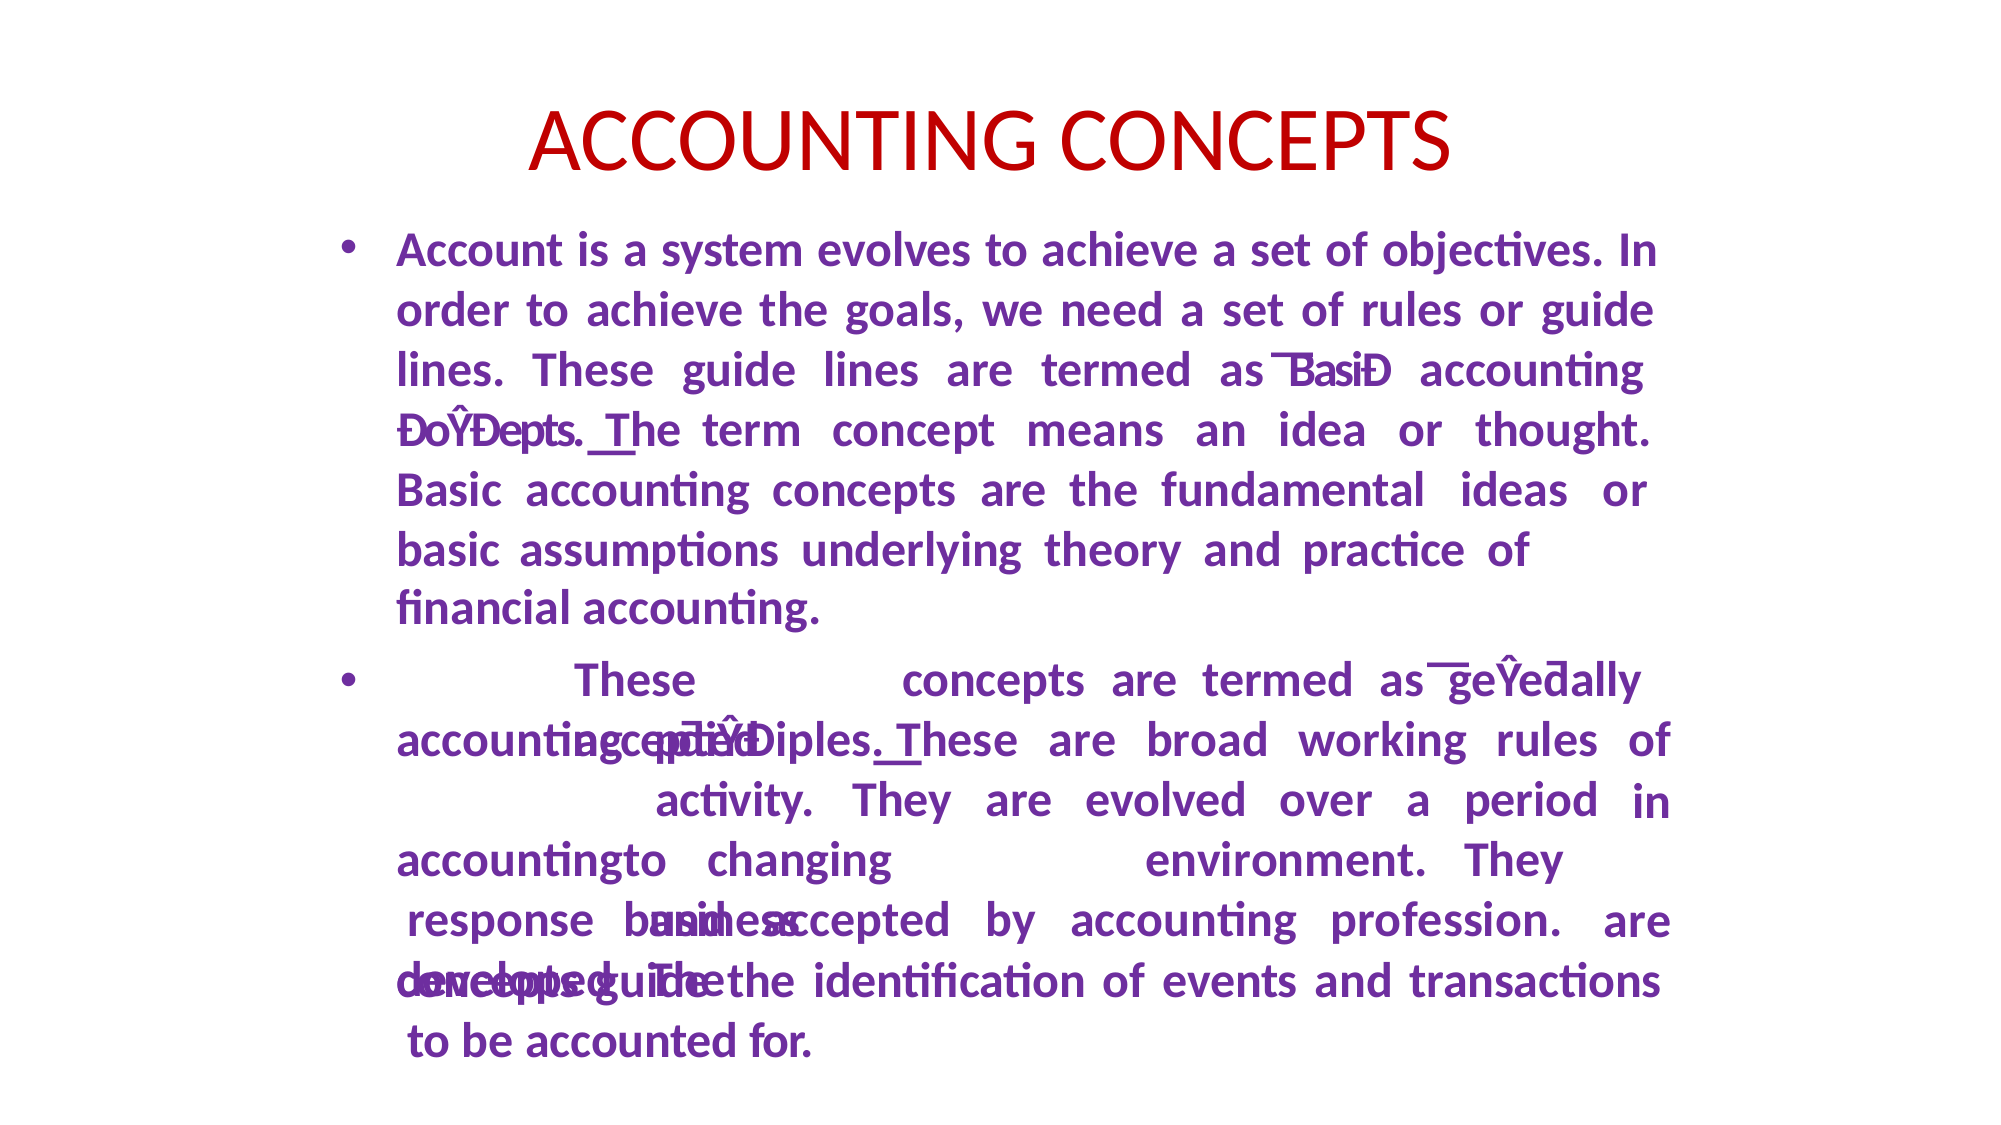

# ACCOUNTING CONCEPTS
Account is a system evolves to achieve a set of objectives. In  order to achieve the goals, we need a set of rules or guide  lines. These guide lines are termed as ͞BasiĐ accounting  ĐoŶĐepts.͟ The term concept means an idea or thought.  Basic accounting concepts are the fundamental ideas or  basic assumptions underlying theory and practice of
financial accounting.
These	concepts	are	termed	as	͞geŶeƌally accepted
•
accounting  accounting  response  developed
pƌiŶĐiples͟.	These	are	broad	working	rules	of
in  are
activity.	They	are	evolved
over	a	period
They
to	changing	business
environment.
and	accepted	by	accounting	profession.	The
concepts guide the identification of events and transactions  to be accounted for.